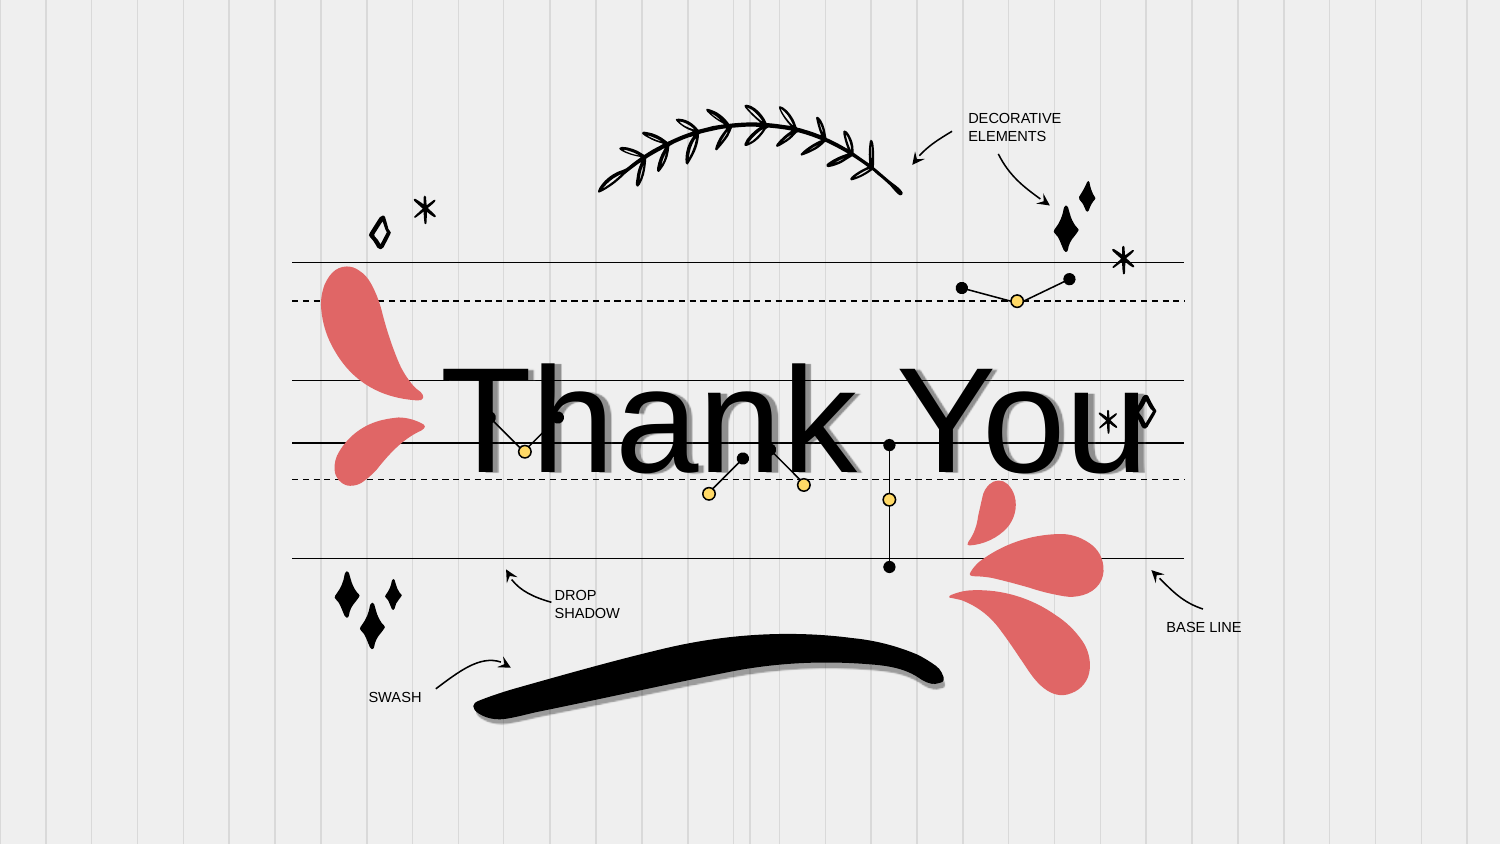

DECORATIVE ELEMENTS

# Thank You

DROP SHADOW

BASE LINE

SWASH